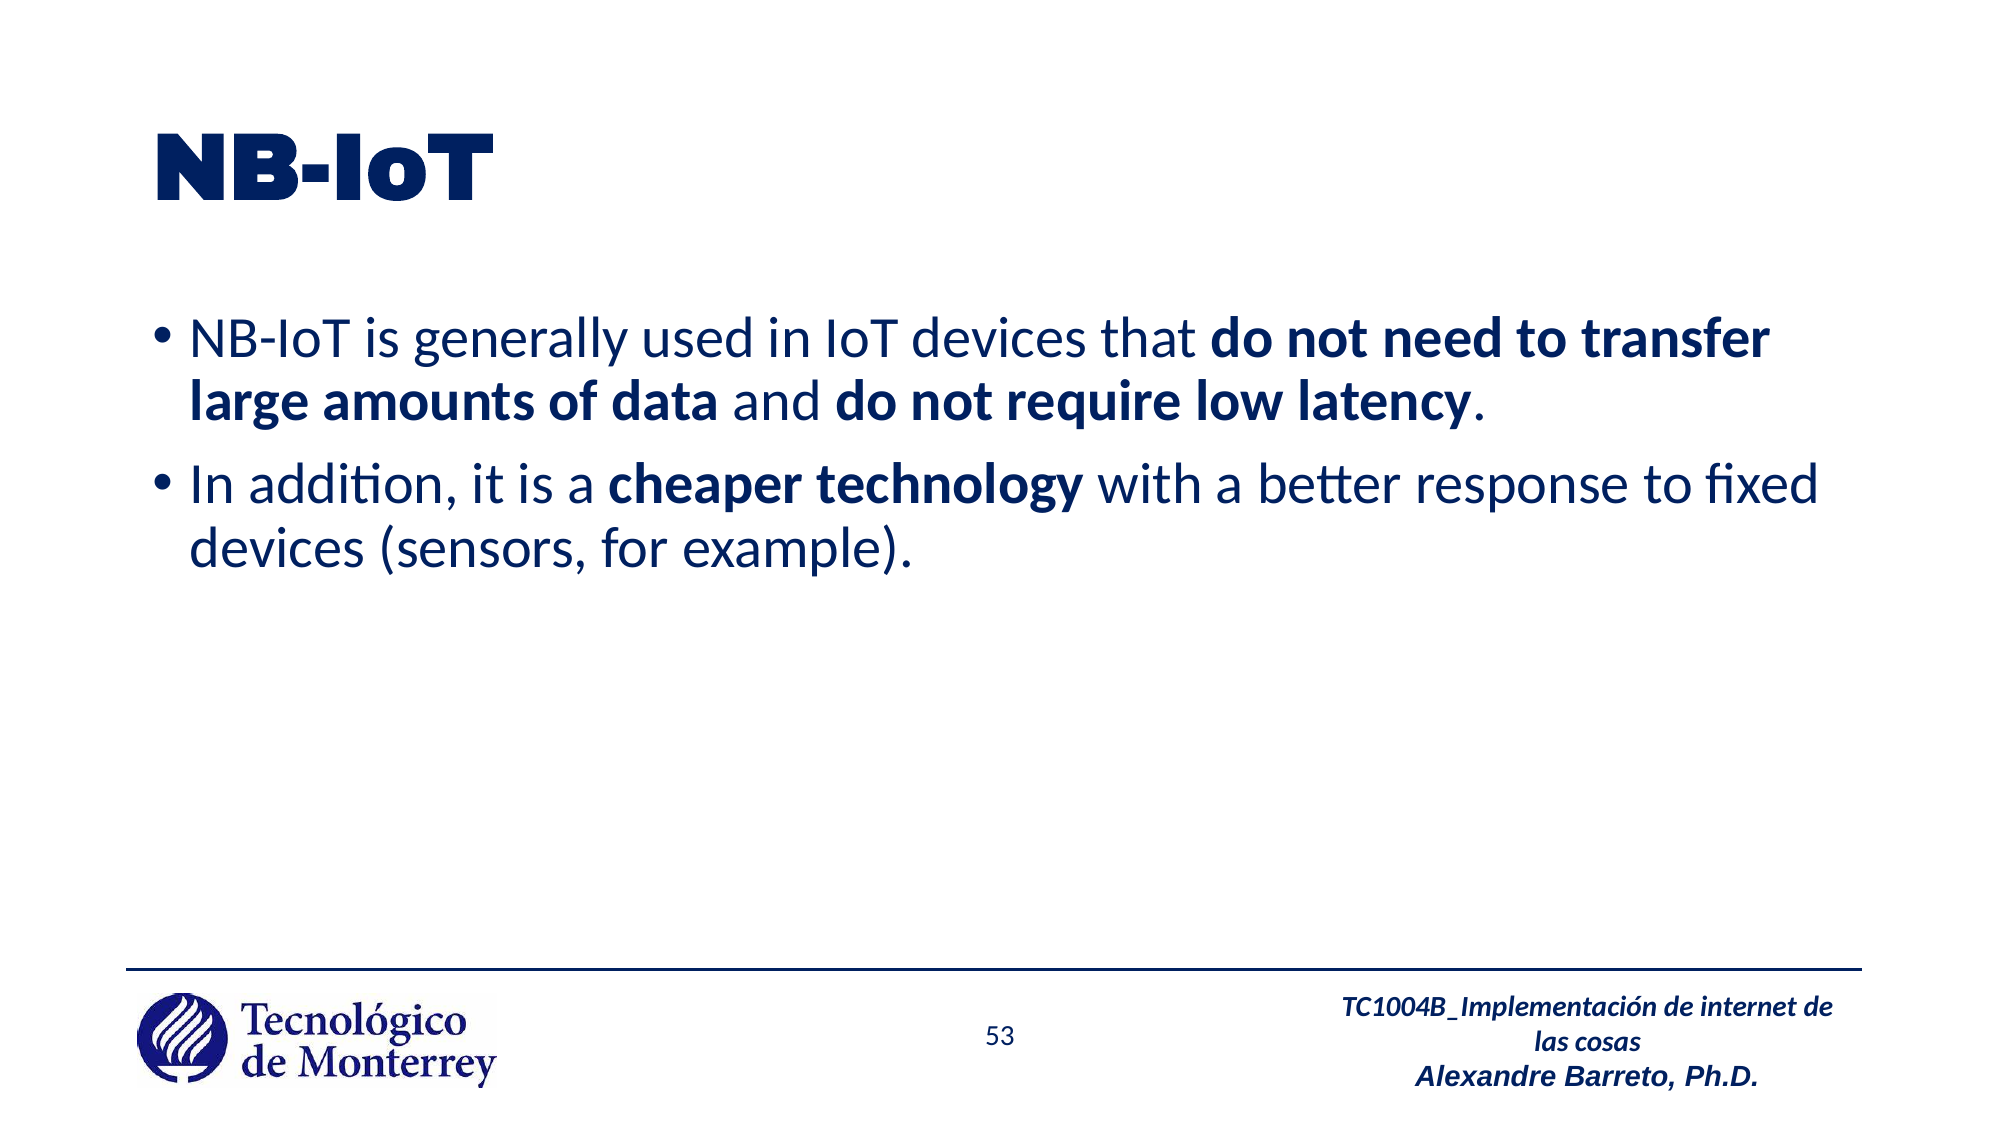

# NB-IoT
NB-IoT is generally used in IoT devices that do not need to transfer large amounts of data and do not require low latency.
In addition, it is a cheaper technology with a better response to fixed devices (sensors, for example).